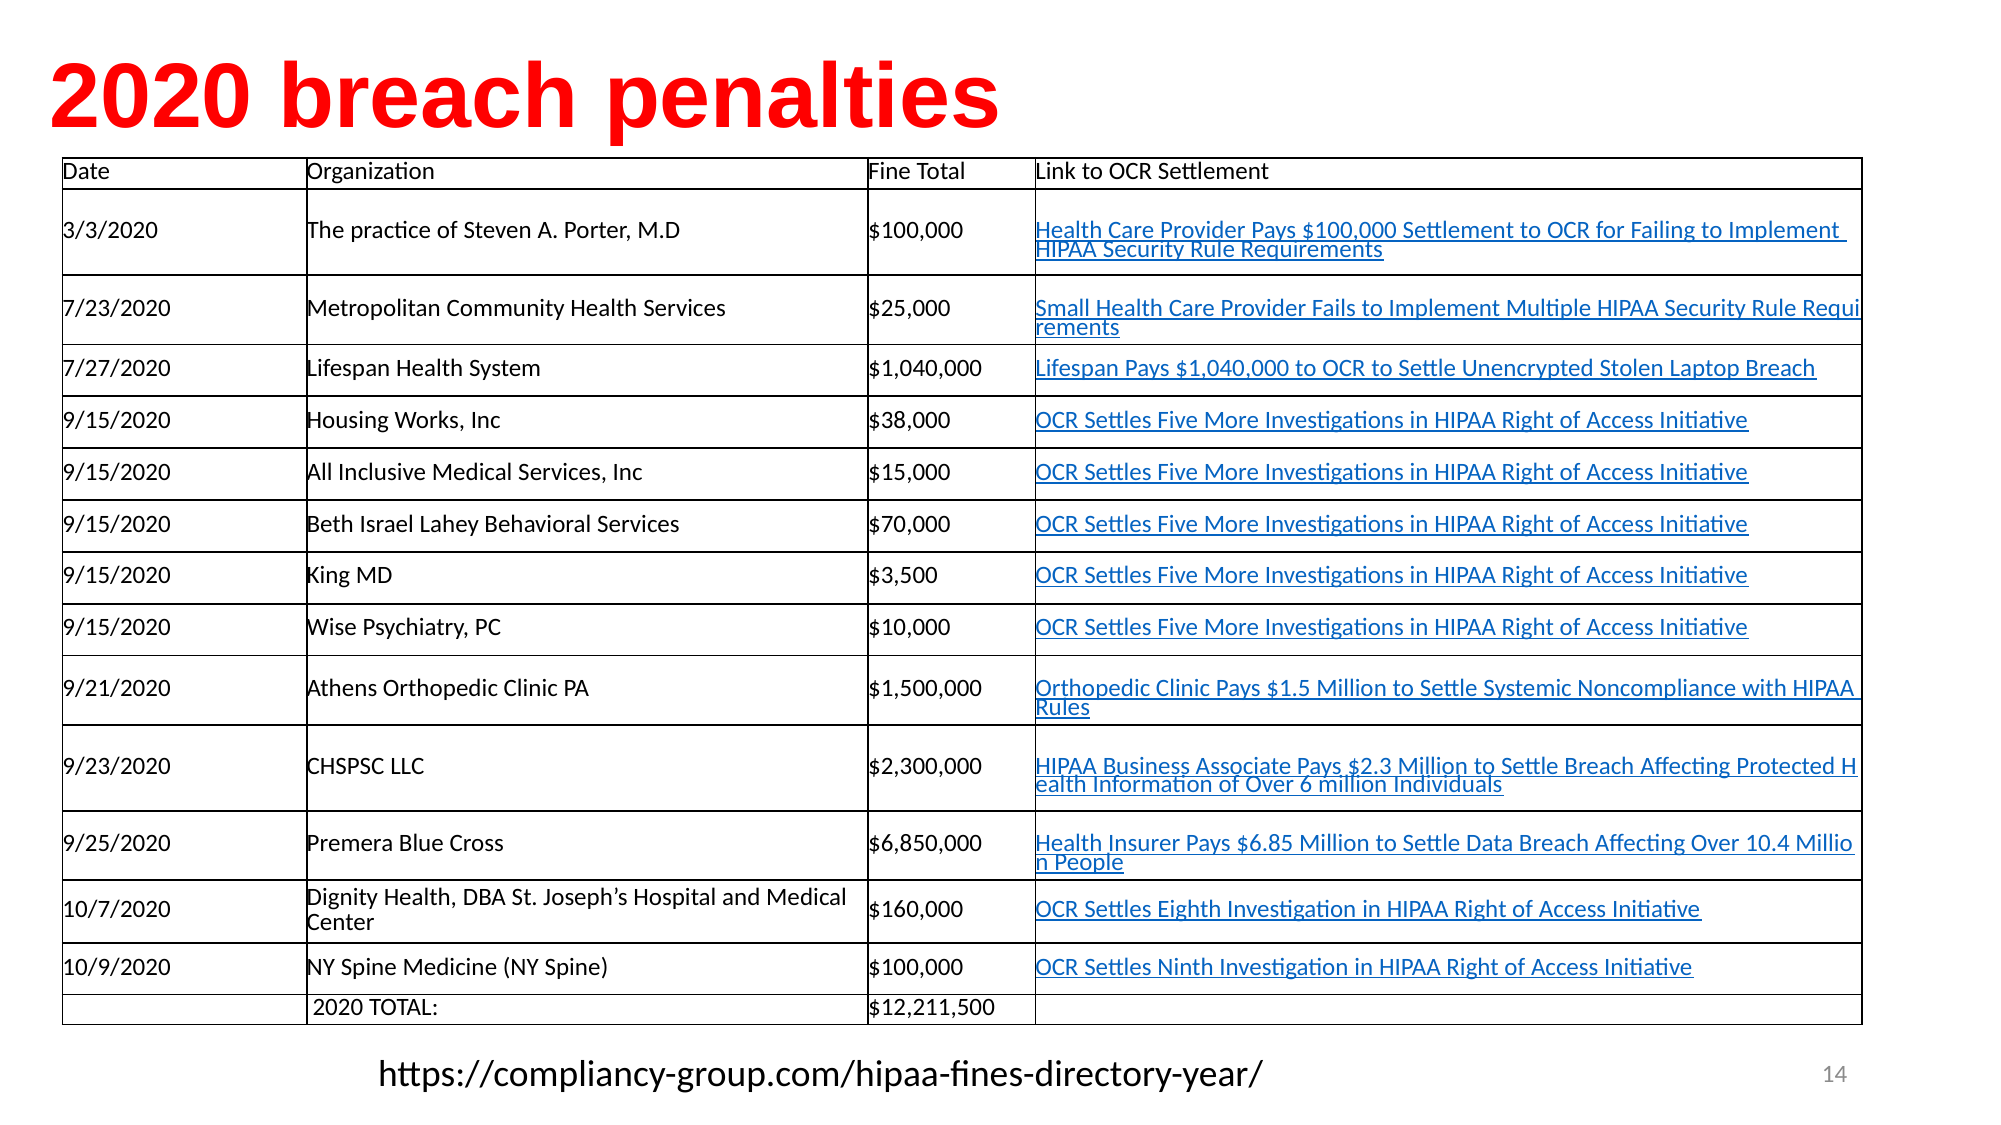

# 2020 breach penalties
| Date | Organization | Fine Total | Link to OCR Settlement |
| --- | --- | --- | --- |
| 3/3/2020 | The practice of Steven A. Porter, M.D | $100,000 | Health Care Provider Pays $100,000 Settlement to OCR for Failing to Implement HIPAA Security Rule Requirements |
| 7/23/2020 | Metropolitan Community Health Services | $25,000 | Small Health Care Provider Fails to Implement Multiple HIPAA Security Rule Requirements |
| 7/27/2020 | Lifespan Health System | $1,040,000 | Lifespan Pays $1,040,000 to OCR to Settle Unencrypted Stolen Laptop Breach |
| 9/15/2020 | Housing Works, Inc | $38,000 | OCR Settles Five More Investigations in HIPAA Right of Access Initiative |
| 9/15/2020 | All Inclusive Medical Services, Inc | $15,000 | OCR Settles Five More Investigations in HIPAA Right of Access Initiative |
| 9/15/2020 | Beth Israel Lahey Behavioral Services | $70,000 | OCR Settles Five More Investigations in HIPAA Right of Access Initiative |
| 9/15/2020 | King MD | $3,500 | OCR Settles Five More Investigations in HIPAA Right of Access Initiative |
| 9/15/2020 | Wise Psychiatry, PC | $10,000 | OCR Settles Five More Investigations in HIPAA Right of Access Initiative |
| 9/21/2020 | Athens Orthopedic Clinic PA | $1,500,000 | Orthopedic Clinic Pays $1.5 Million to Settle Systemic Noncompliance with HIPAA Rules |
| 9/23/2020 | CHSPSC LLC | $2,300,000 | HIPAA Business Associate Pays $2.3 Million to Settle Breach Affecting Protected Health Information of Over 6 million Individuals |
| 9/25/2020 | Premera Blue Cross | $6,850,000 | Health Insurer Pays $6.85 Million to Settle Data Breach Affecting Over 10.4 Million People |
| 10/7/2020 | Dignity Health, DBA St. Joseph’s Hospital and Medical Center | $160,000 | OCR Settles Eighth Investigation in HIPAA Right of Access Initiative |
| 10/9/2020 | NY Spine Medicine (NY Spine) | $100,000 | OCR Settles Ninth Investigation in HIPAA Right of Access Initiative |
|  | 2020 TOTAL: | $12,211,500 |  |
https://compliancy-group.com/hipaa-fines-directory-year/
14